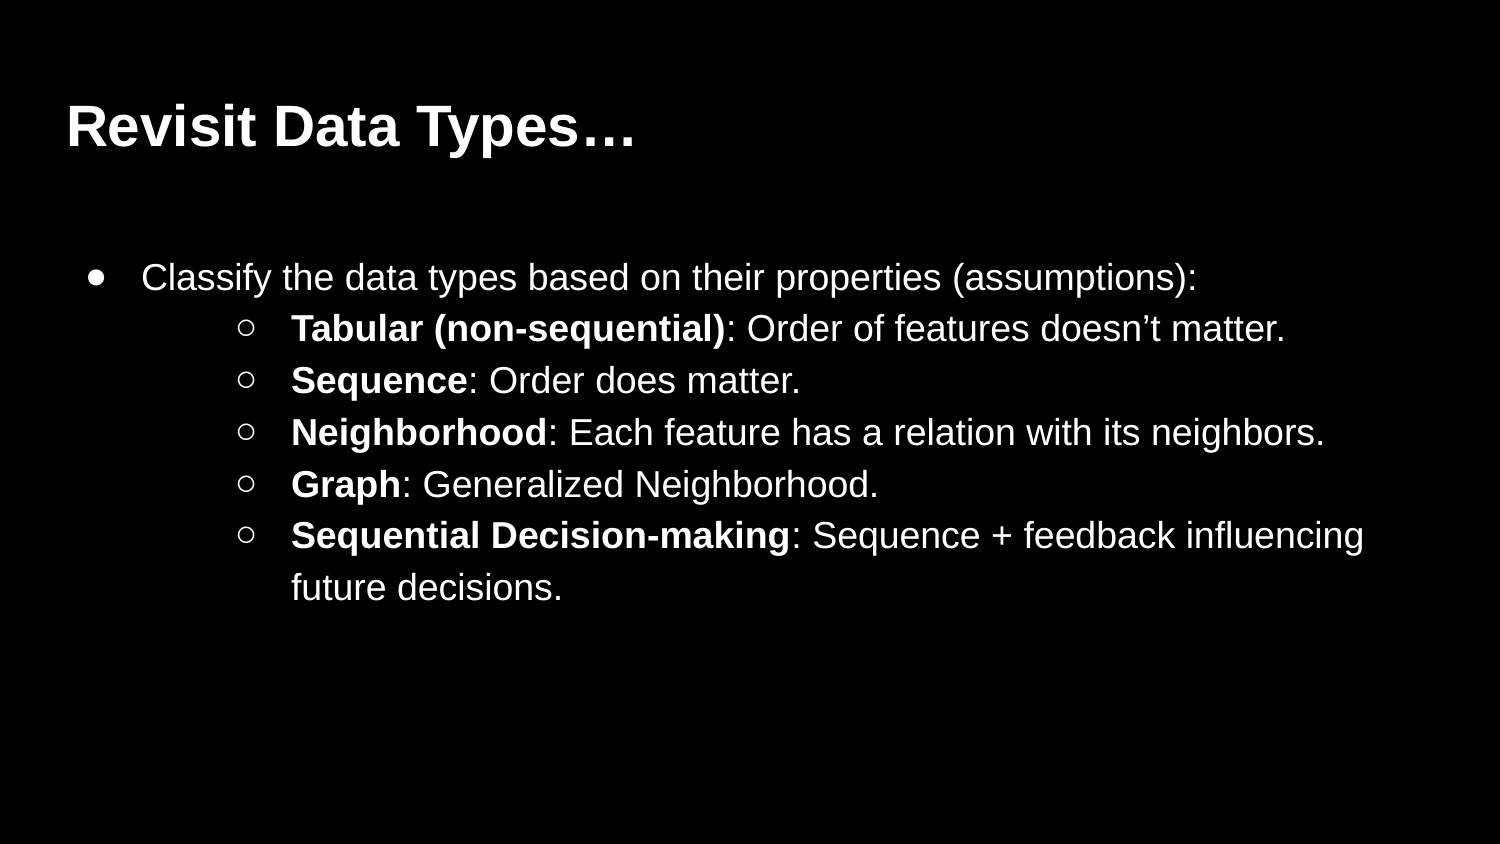

# Revisit Data Types…
Classify the data types based on their properties (assumptions):
Tabular (non-sequential): Order of features doesn’t matter.
Sequence: Order does matter.
Neighborhood: Each feature has a relation with its neighbors.
Graph: Generalized Neighborhood.
Sequential Decision-making: Sequence + feedback influencing future decisions.